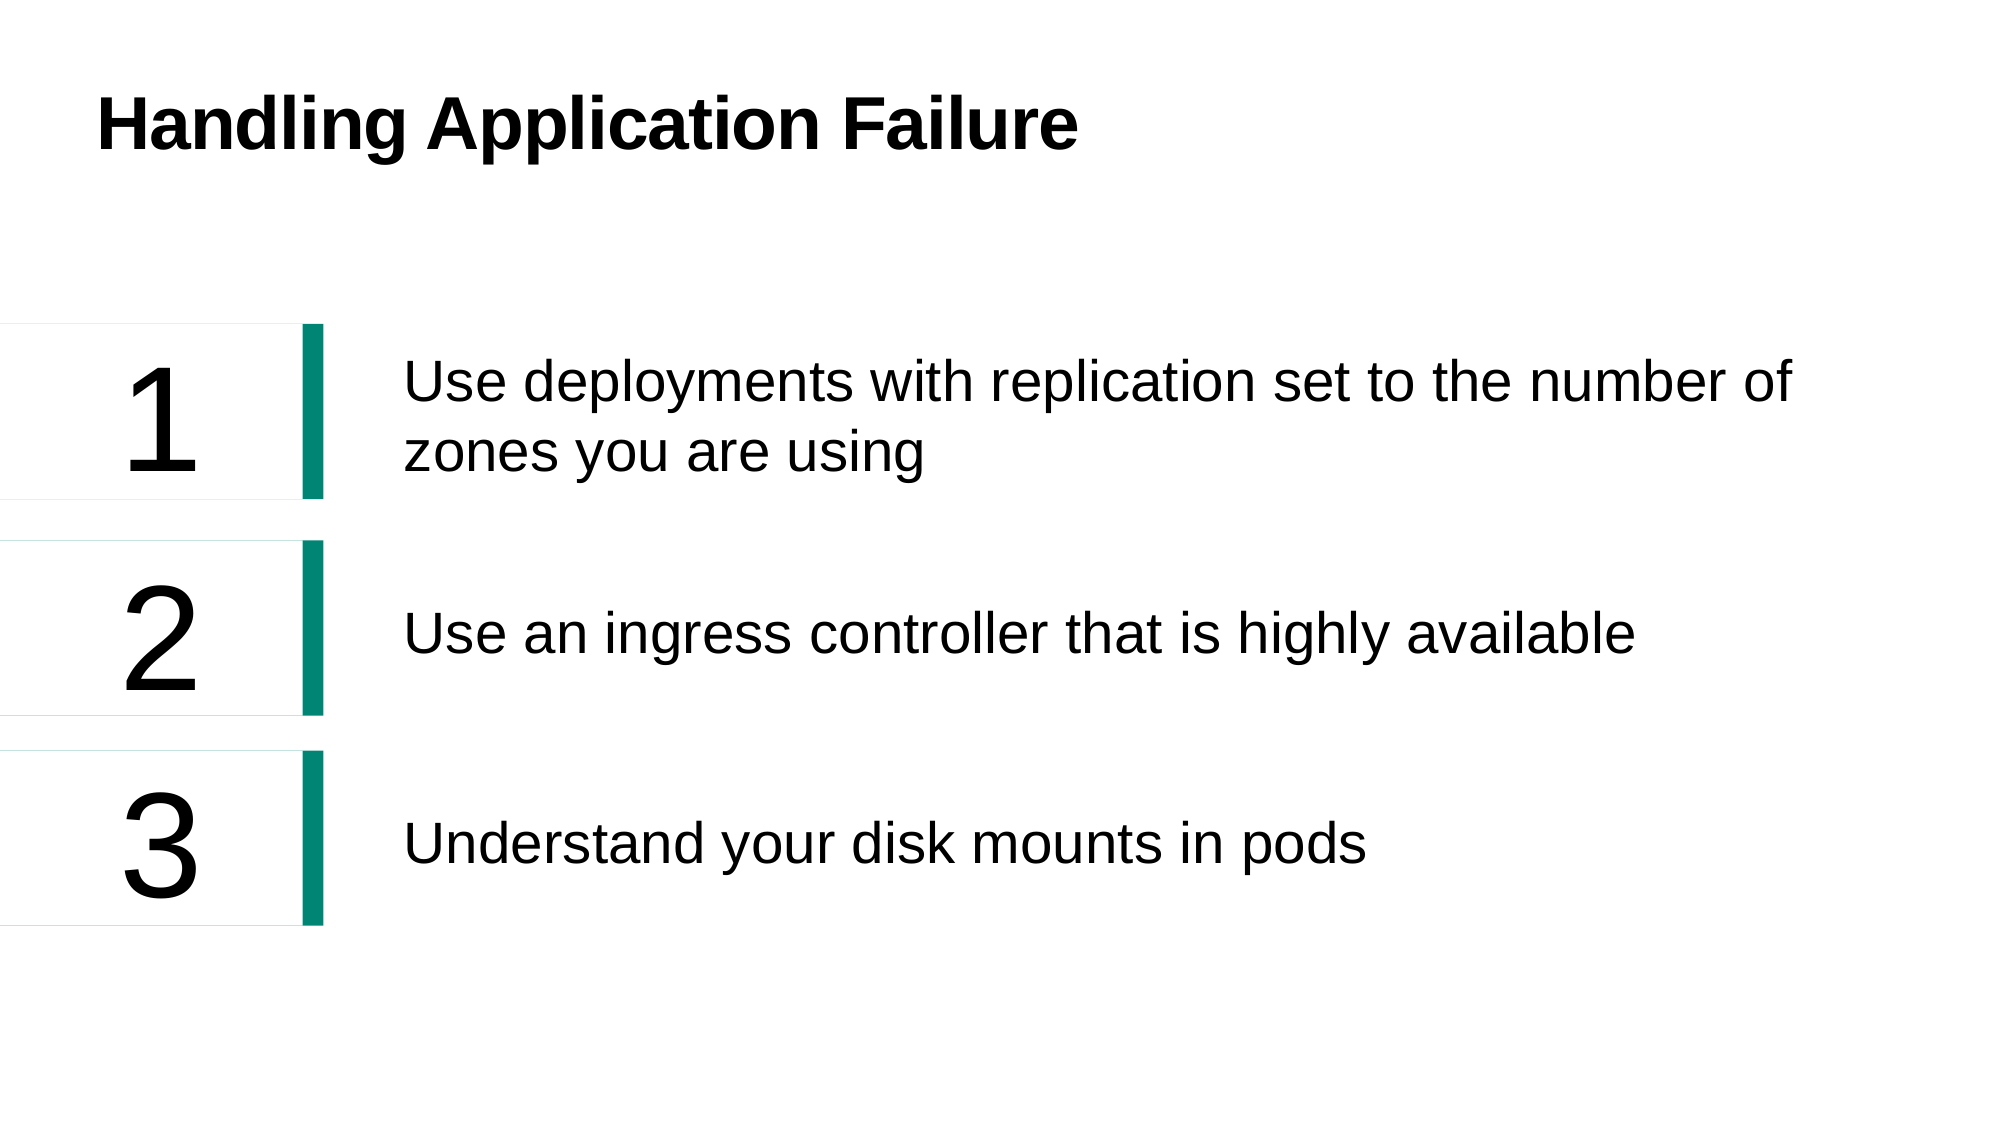

# Handling Application Failure
1
Use deployments with replication set to the number of zones you are using
2
Use an ingress controller that is highly available
3
Understand your disk mounts in pods